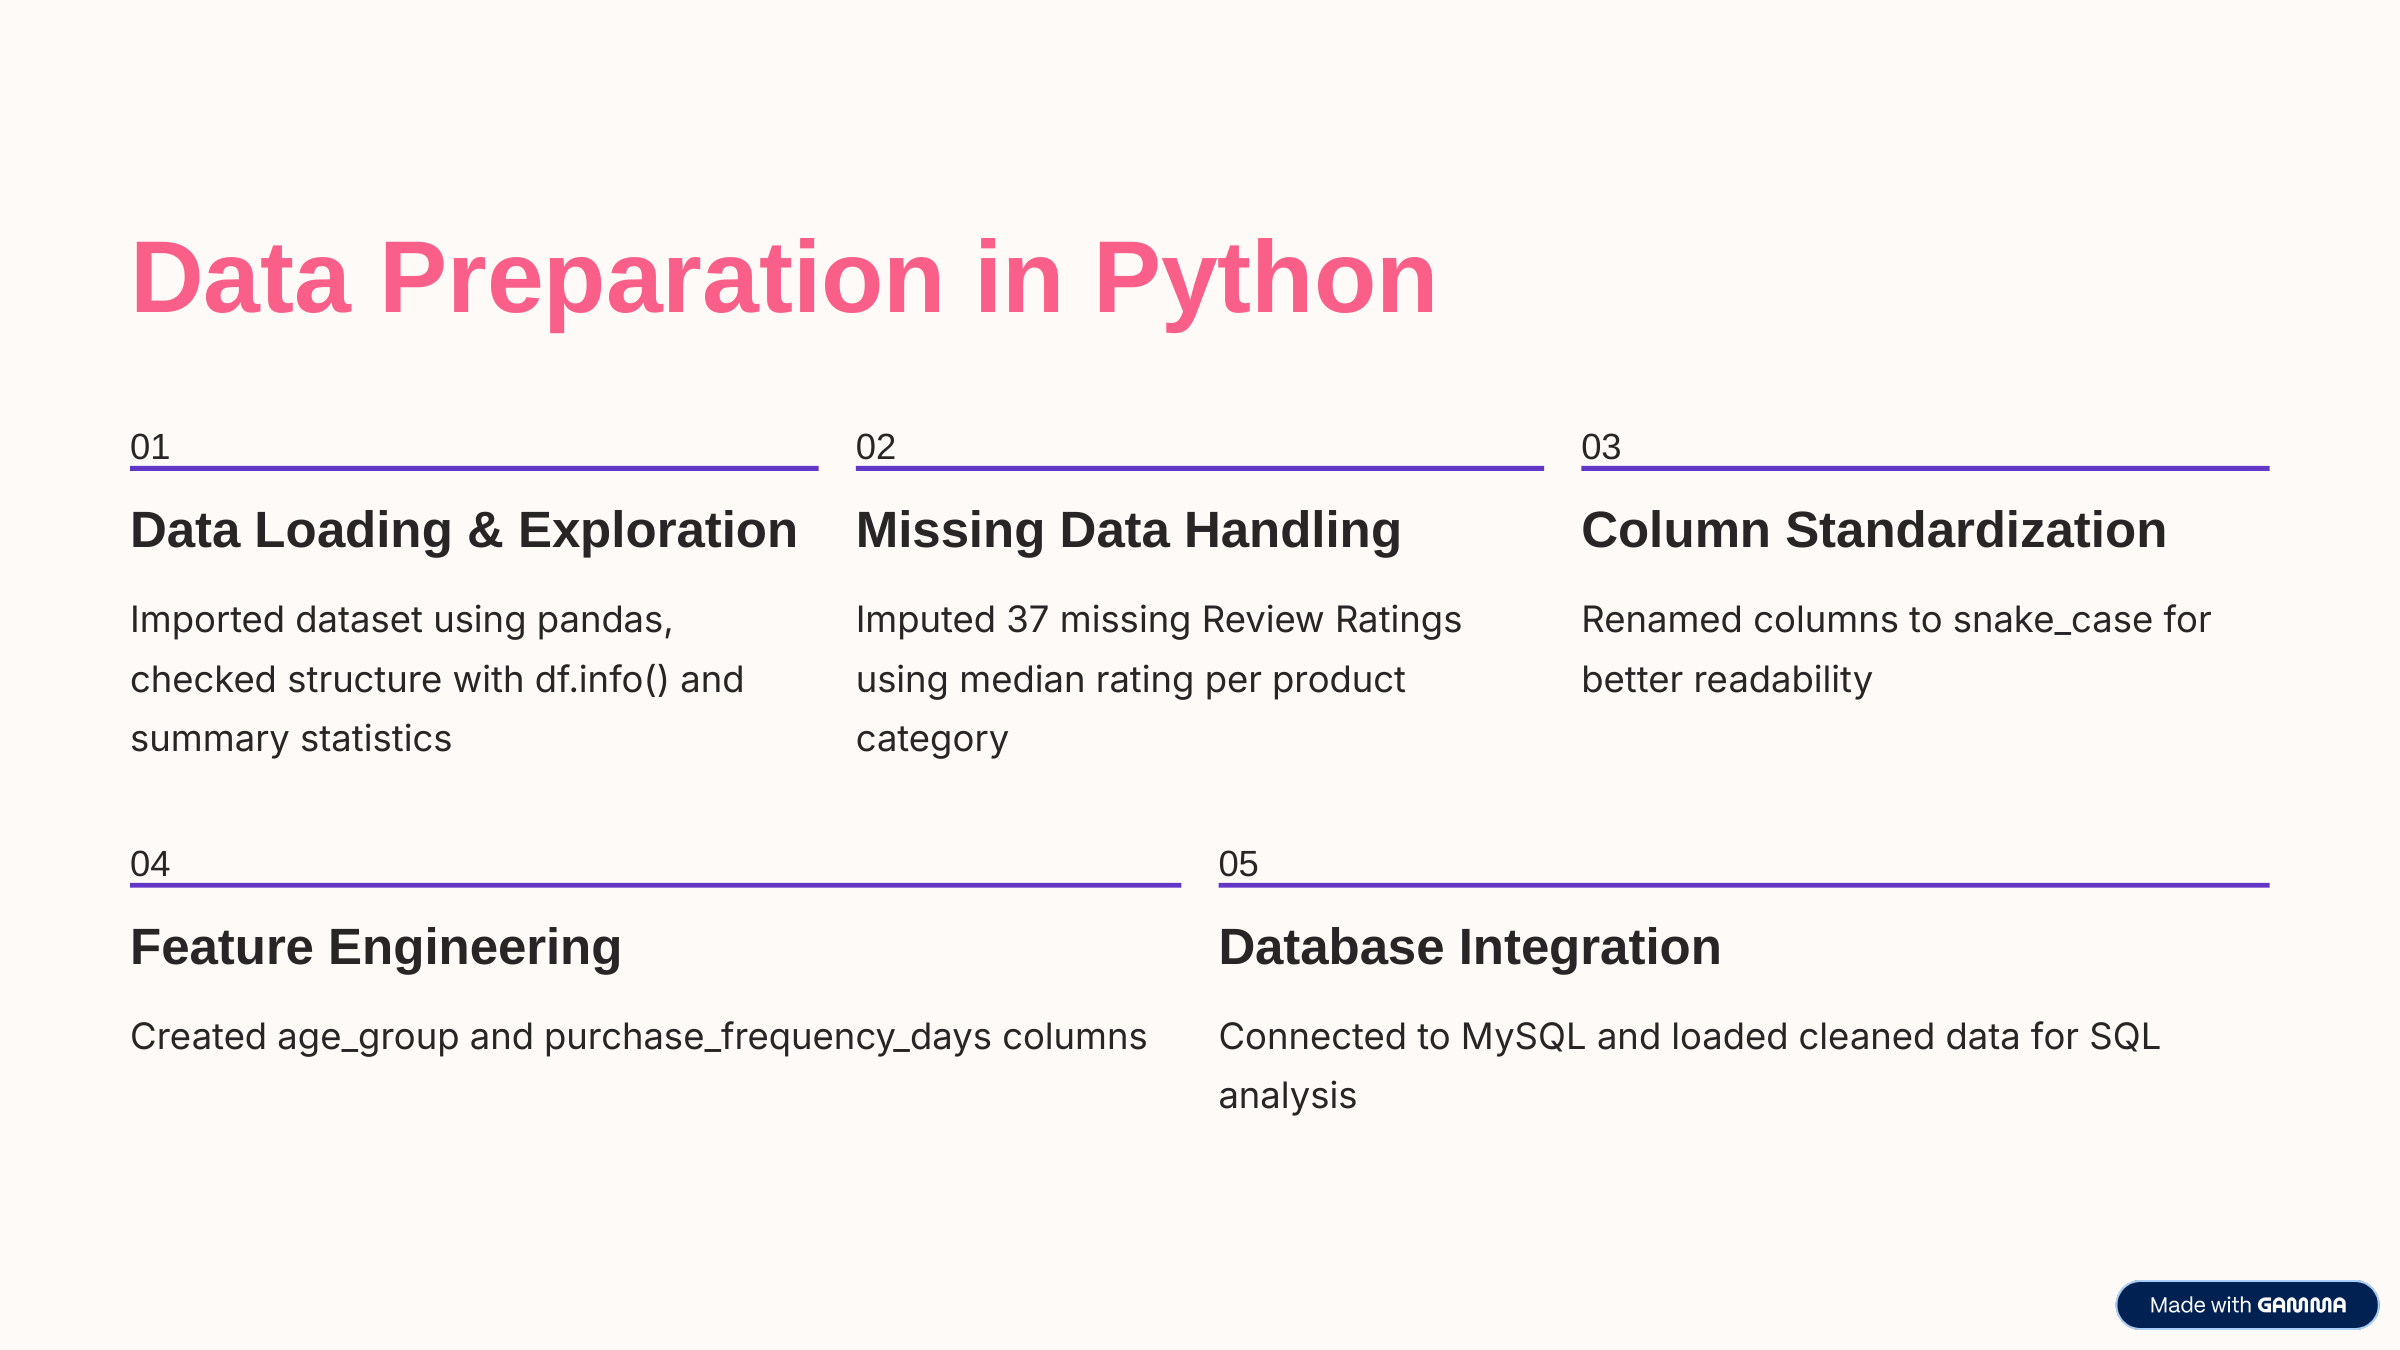

Data Preparation in Python
01
02
03

Data Loading & Exploration
Missing Data Handling
Column Standardization
Imported dataset using pandas, checked structure with df.info() and summary statistics
Imputed 37 missing Review Ratings using median rating per product category
Renamed columns to snake_case for better readability
04
05

Feature Engineering
Database Integration
Created age_group and purchase_frequency_days columns
Connected to MySQL and loaded cleaned data for SQL analysis